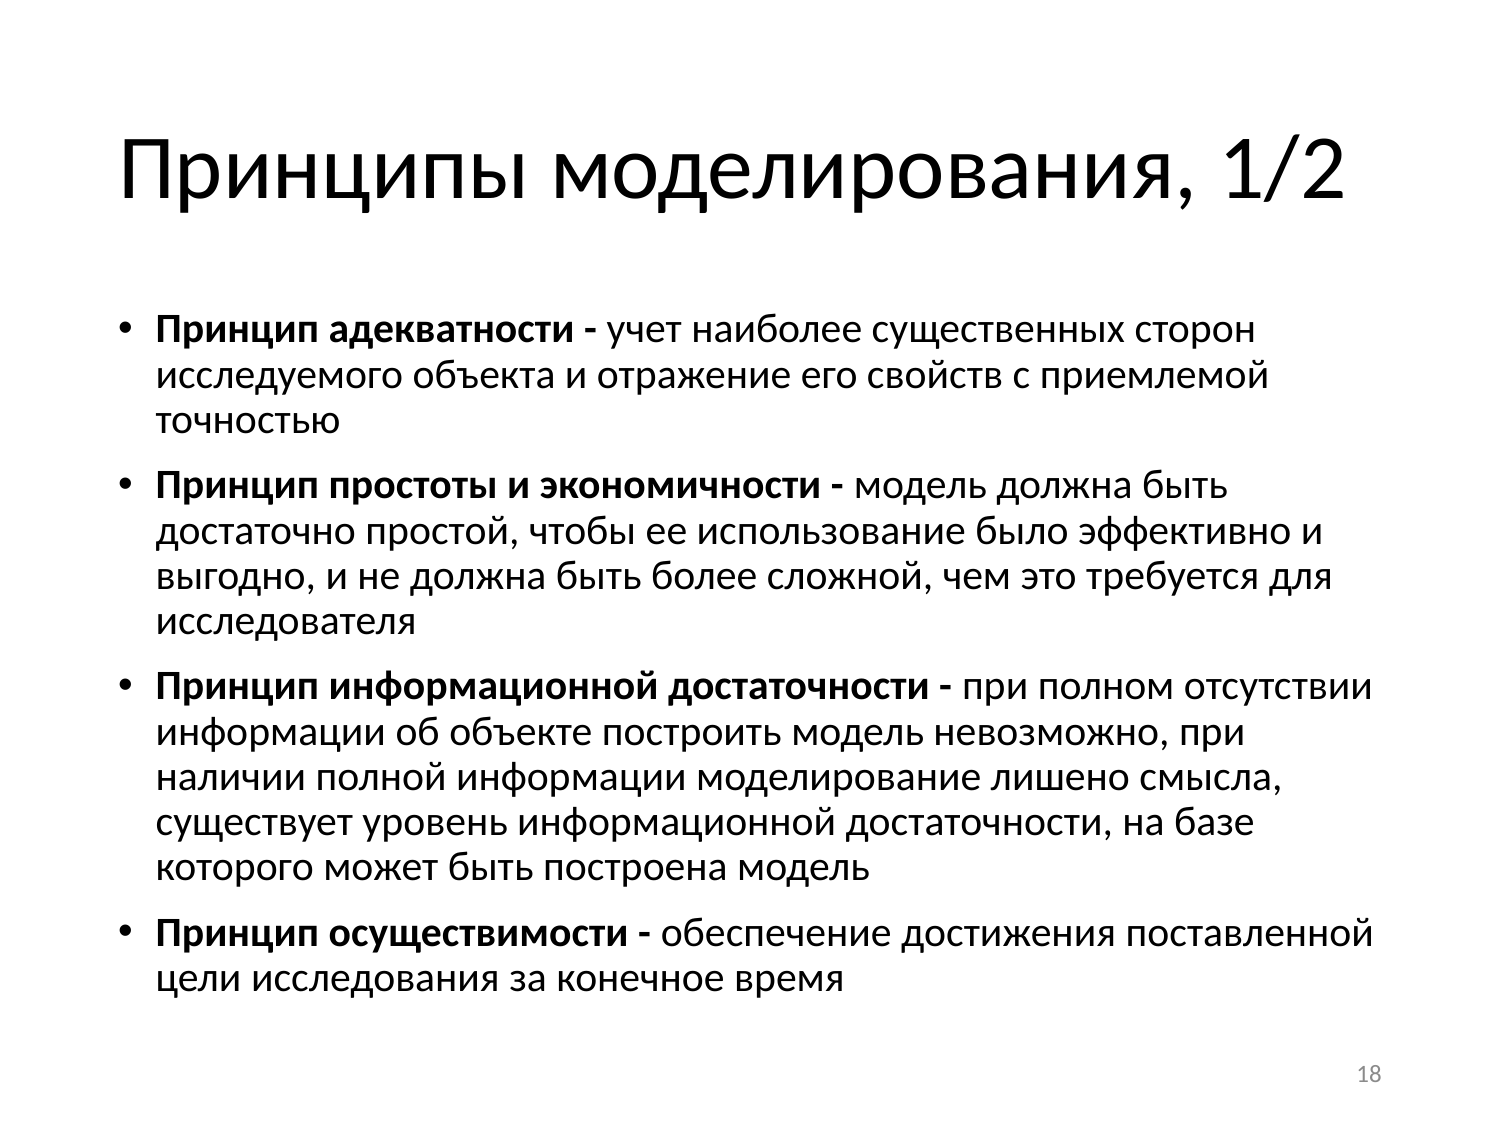

# Принципы моделирования, 1/2
Принцип адекватности - учет наиболее существенных сторон исследуемого объекта и отражение его свойств с приемлемой точностью
Принцип простоты и экономичности - модель должна быть достаточно простой, чтобы ее использование было эффективно и выгодно, и не должна быть более сложной, чем это требуется для исследователя
Принцип информационной достаточности - при полном отсутствии информации об объекте построить модель невозможно, при наличии полной информации моделирование лишено смысла, существует уровень информационной достаточности, на базе которого может быть построена модель
Принцип осуществимости - обеспечение достижения поставленной цели исследования за конечное время

18